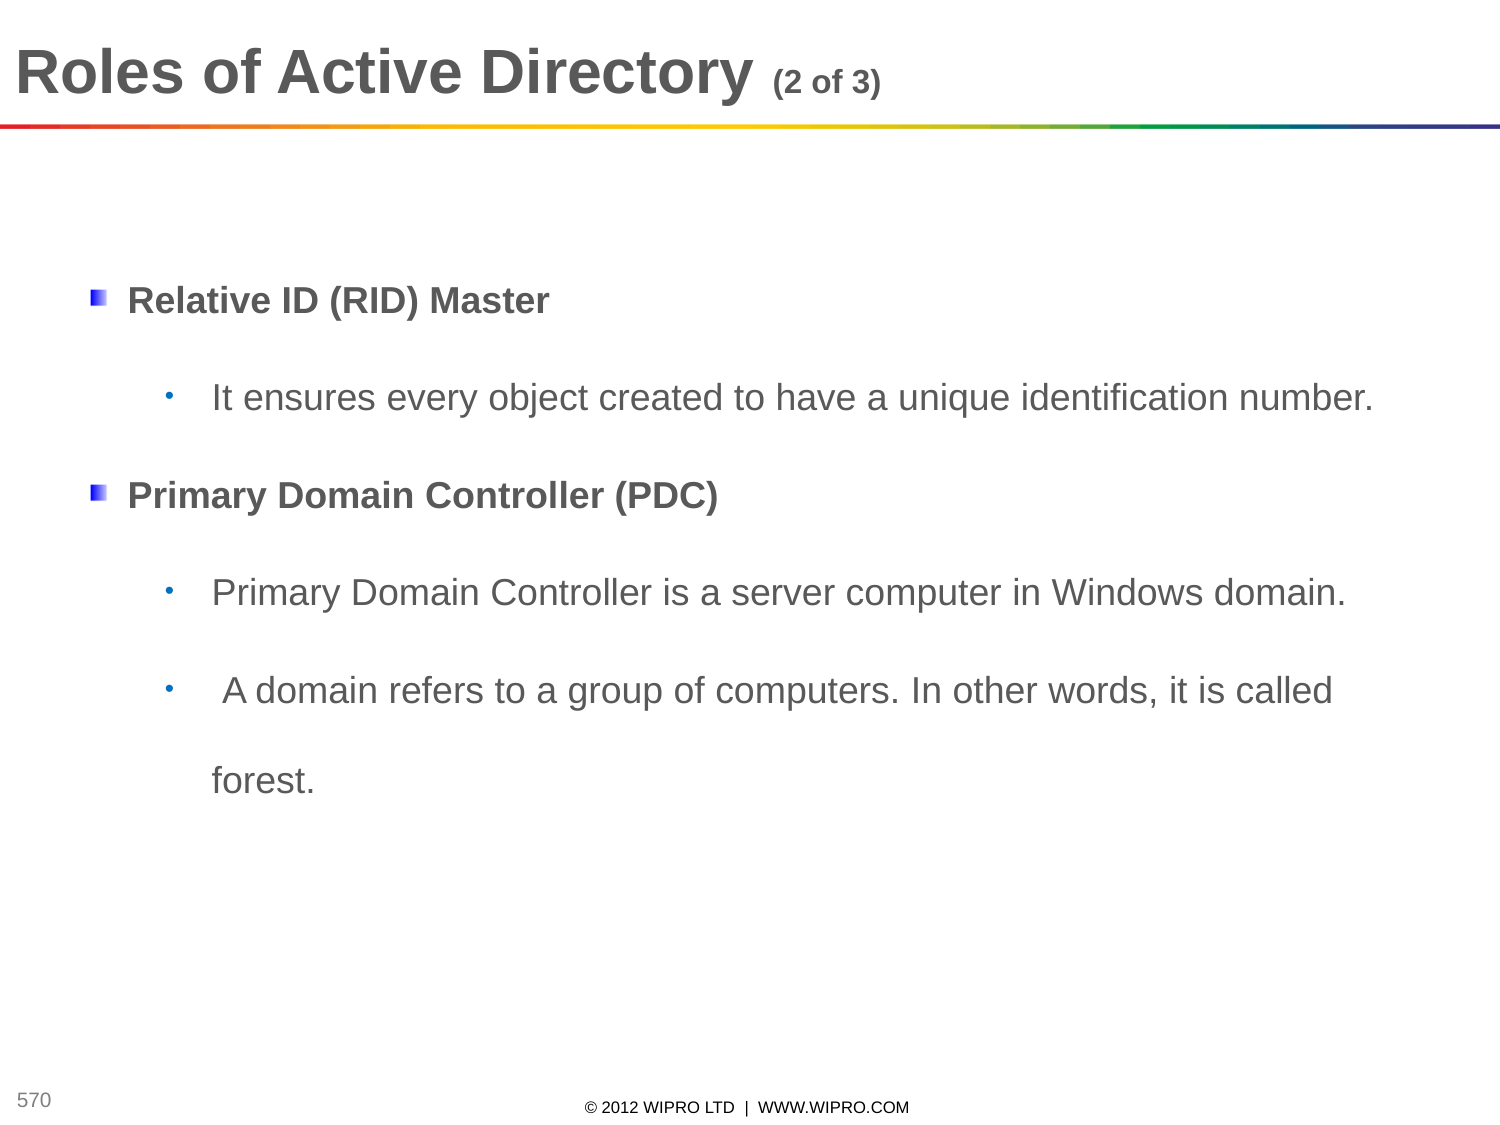

Roles of Active Directory (2 of 3)
Relative ID (RID) Master
It ensures every object created to have a unique identification number.
Primary Domain Controller (PDC)
Primary Domain Controller is a server computer in Windows domain.
 A domain refers to a group of computers. In other words, it is called forest.